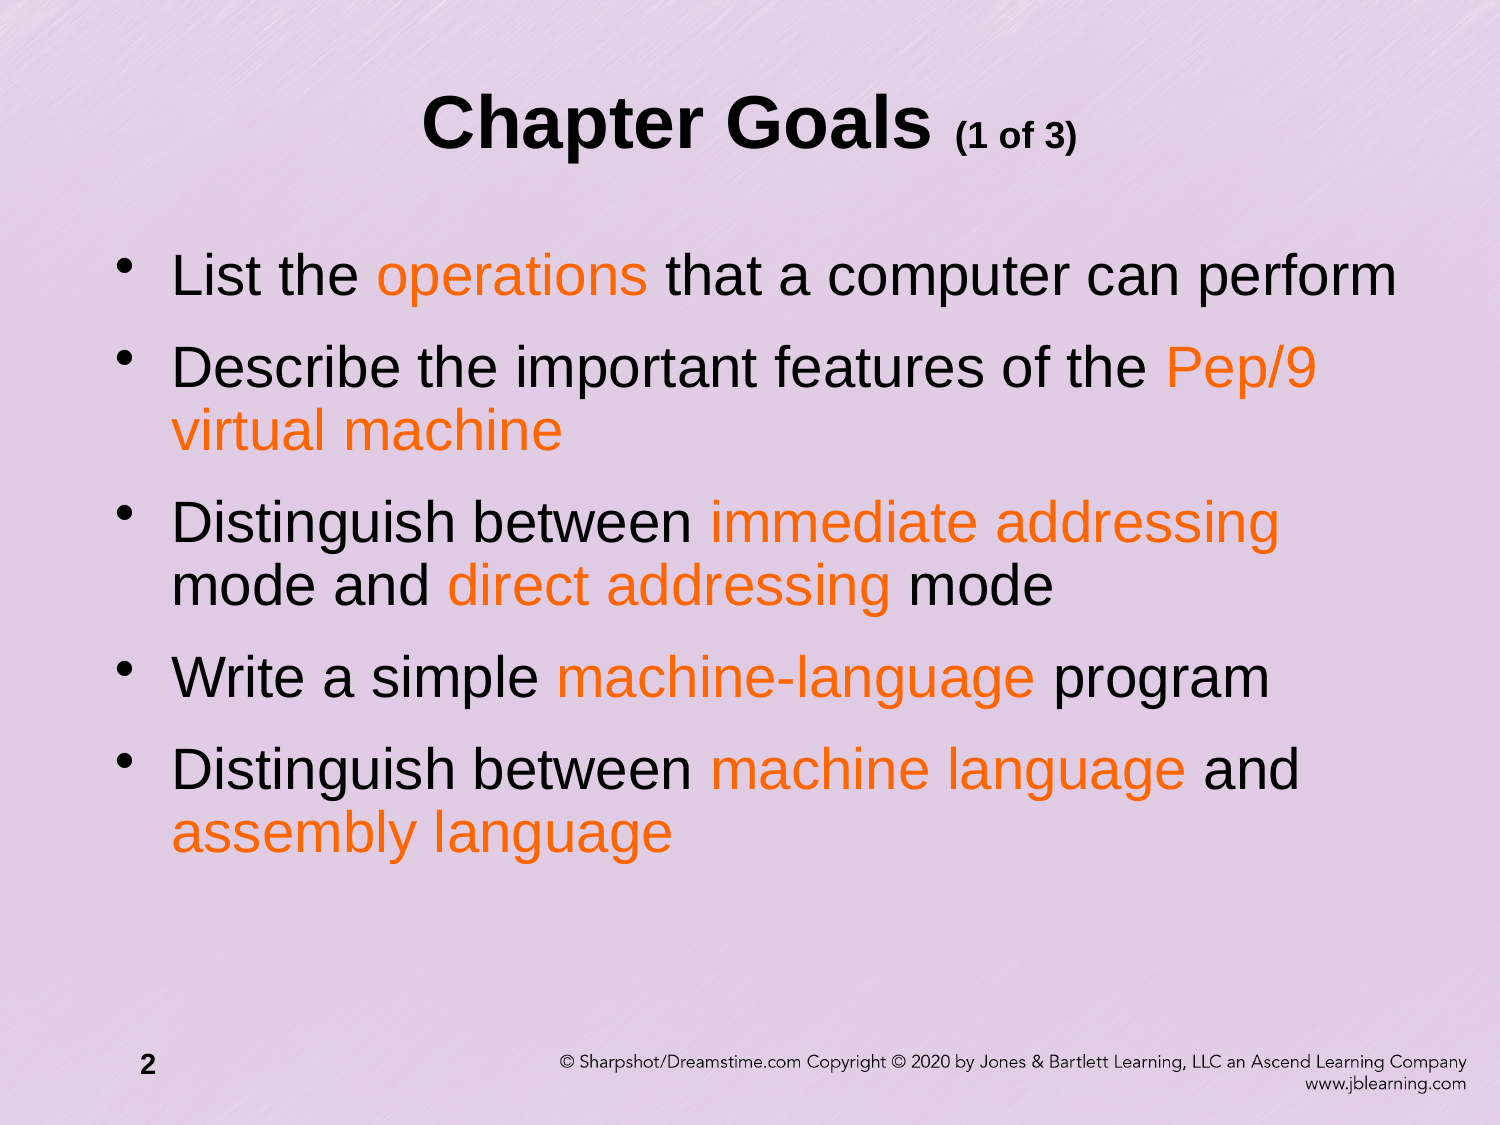

# Chapter Goals (1 of 3)
List the operations that a computer can perform
Describe the important features of the Pep/9 virtual machine
Distinguish between immediate addressing mode and direct addressing mode
Write a simple machine-language program
Distinguish between machine language and assembly language

2